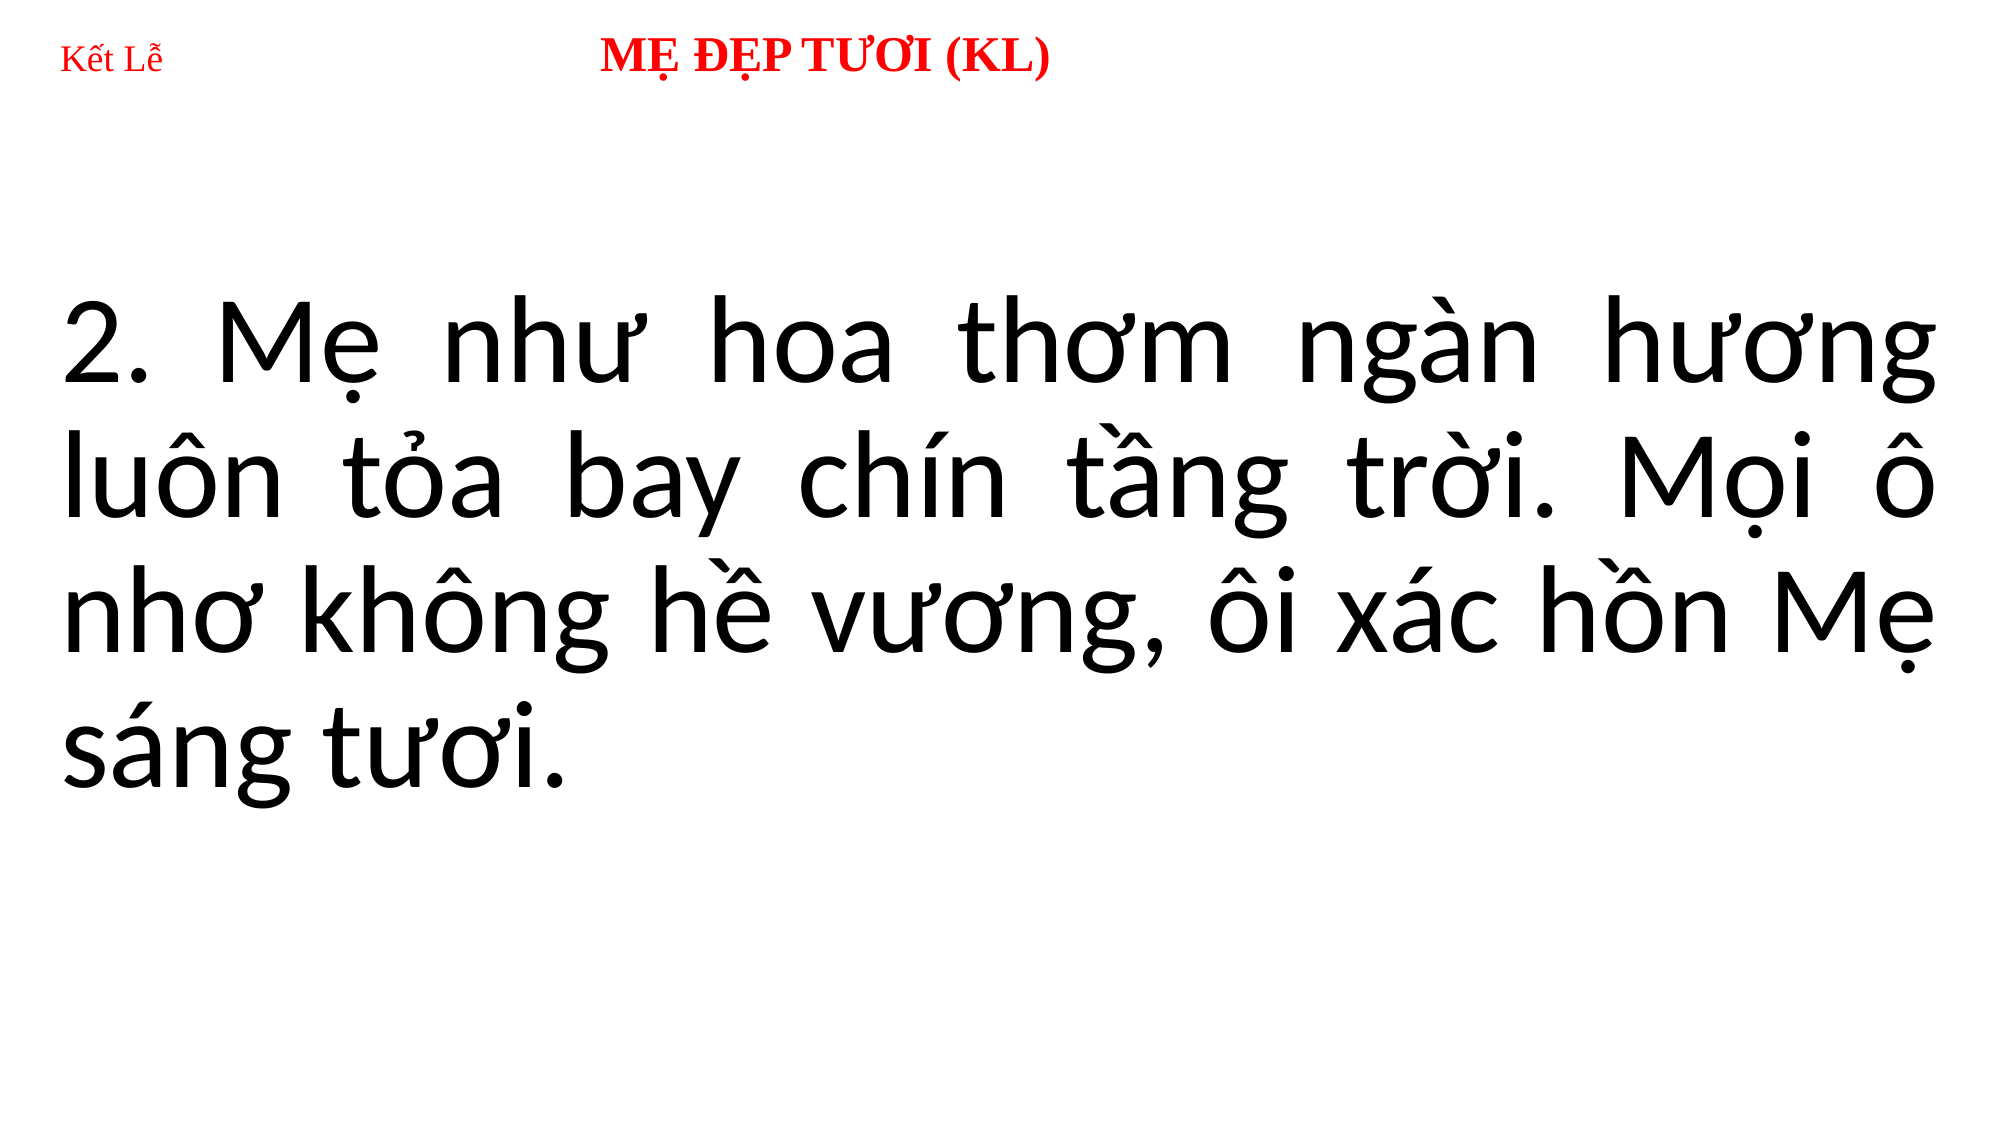

# Kết Lễ                                              MẸ ĐẸP TƯƠI (KL)
2. Mẹ như hoa thơm ngàn hương luôn tỏa bay chín tầng trời. Mọi ô nhơ không hề vương, ôi xác hồn Mẹ sáng tươi.